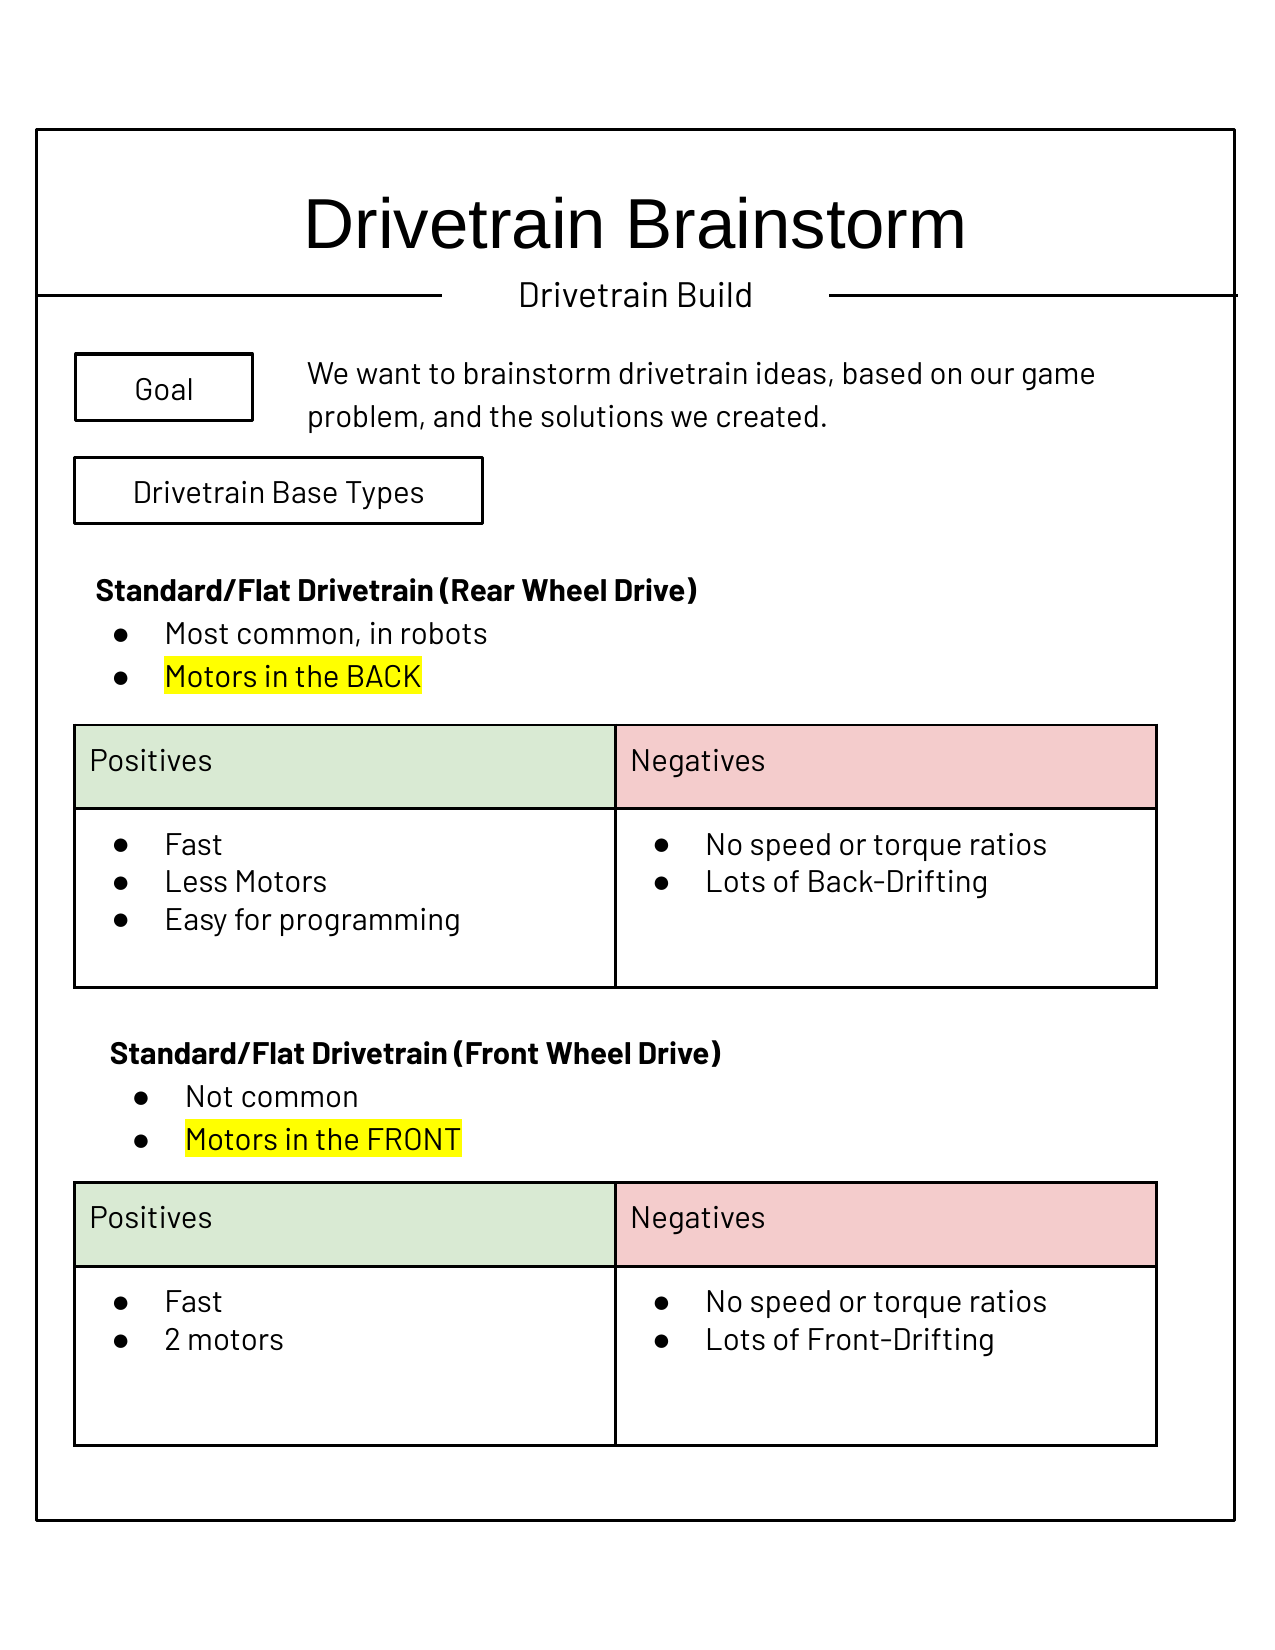

Drivetrain Brainstorm
Drivetrain Build
We want to brainstorm drivetrain ideas, based on our game problem, and the solutions we created.

Goal
Drivetrain Base Types
 Standard/Flat Drivetrain (Rear Wheel Drive)
Most common, in robots
Motors in the BACK

| Positives | Negatives |
| --- | --- |
| Fast Less Motors Easy for programming | No speed or torque ratios Lots of Back-Drifting |
Standard/Flat Drivetrain (Front Wheel Drive)
Not common
Motors in the FRONT

| Positives | Negatives |
| --- | --- |
| Fast 2 motors | No speed or torque ratios Lots of Front-Drifting |